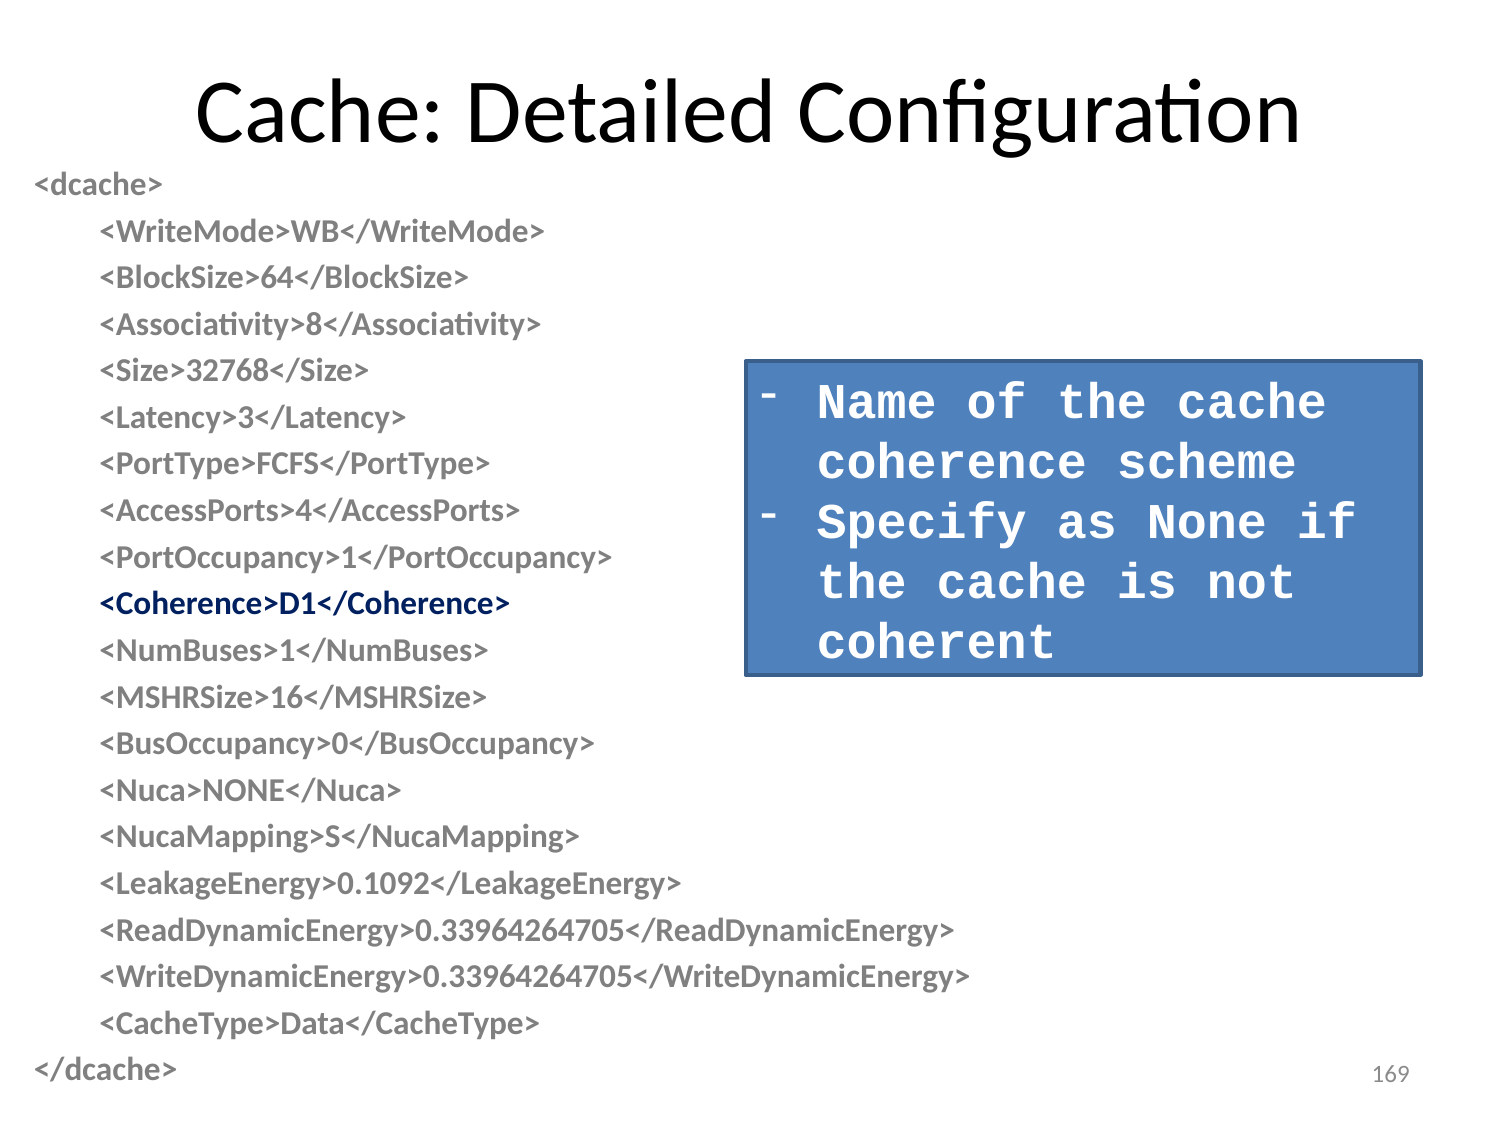

# Cache: Detailed Configuration
<dcache>
<WriteMode>WB</WriteMode>
<BlockSize>64</BlockSize>
<Associativity>8</Associativity>
<Size>32768</Size>
<Latency>3</Latency>
<PortType>FCFS</PortType>
<AccessPorts>4</AccessPorts>
<PortOccupancy>1</PortOccupancy>
<Coherence>D1</Coherence>
<NumBuses>1</NumBuses>
<MSHRSize>16</MSHRSize>
<BusOccupancy>0</BusOccupancy>
<Nuca>NONE</Nuca>
<NucaMapping>S</NucaMapping>
<LeakageEnergy>0.1092</LeakageEnergy>
<ReadDynamicEnergy>0.33964264705</ReadDynamicEnergy>
<WriteDynamicEnergy>0.33964264705</WriteDynamicEnergy>
<CacheType>Data</CacheType>
</dcache>
Name of the cache coherence scheme
Specify as None if the cache is not coherent
169